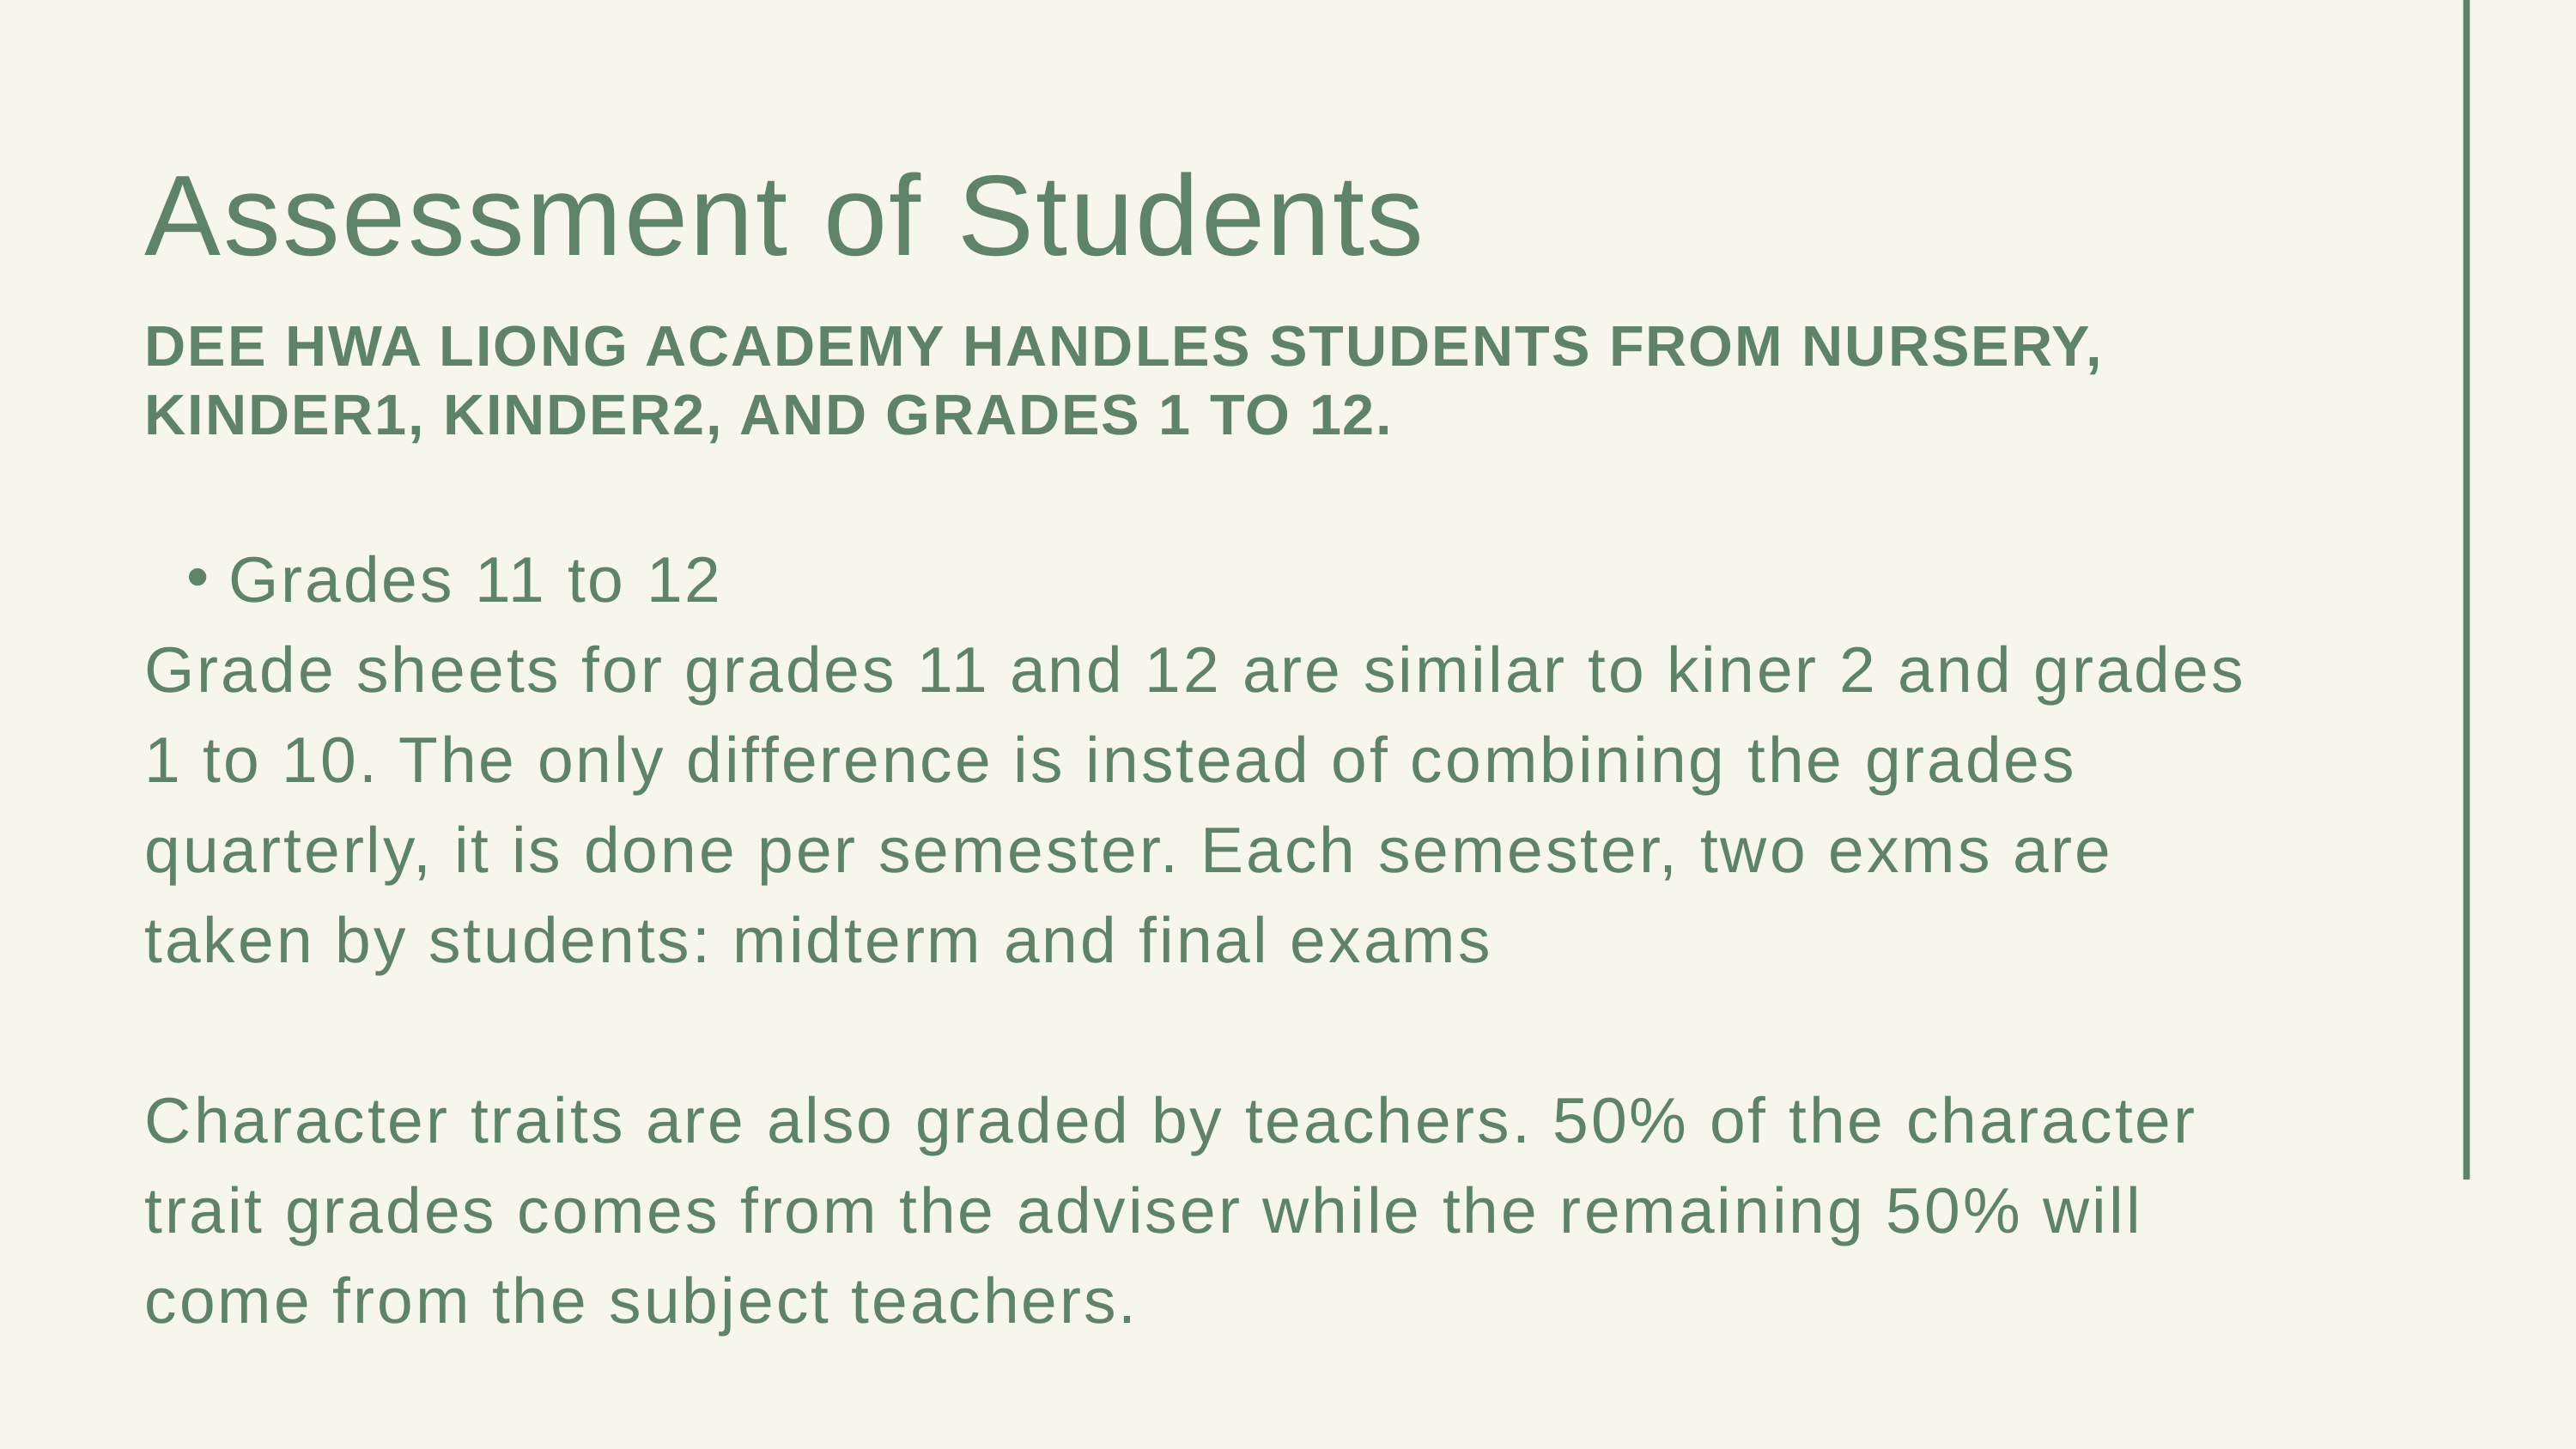

Assessment of Students
DEE HWA LIONG ACADEMY HANDLES STUDENTS FROM NURSERY, KINDER1, KINDER2, AND GRADES 1 TO 12.
Grades 11 to 12
Grade sheets for grades 11 and 12 are similar to kiner 2 and grades 1 to 10. The only difference is instead of combining the grades quarterly, it is done per semester. Each semester, two exms are taken by students: midterm and final exams

Character traits are also graded by teachers. 50% of the character trait grades comes from the adviser while the remaining 50% will come from the subject teachers.
SDCC • 2020